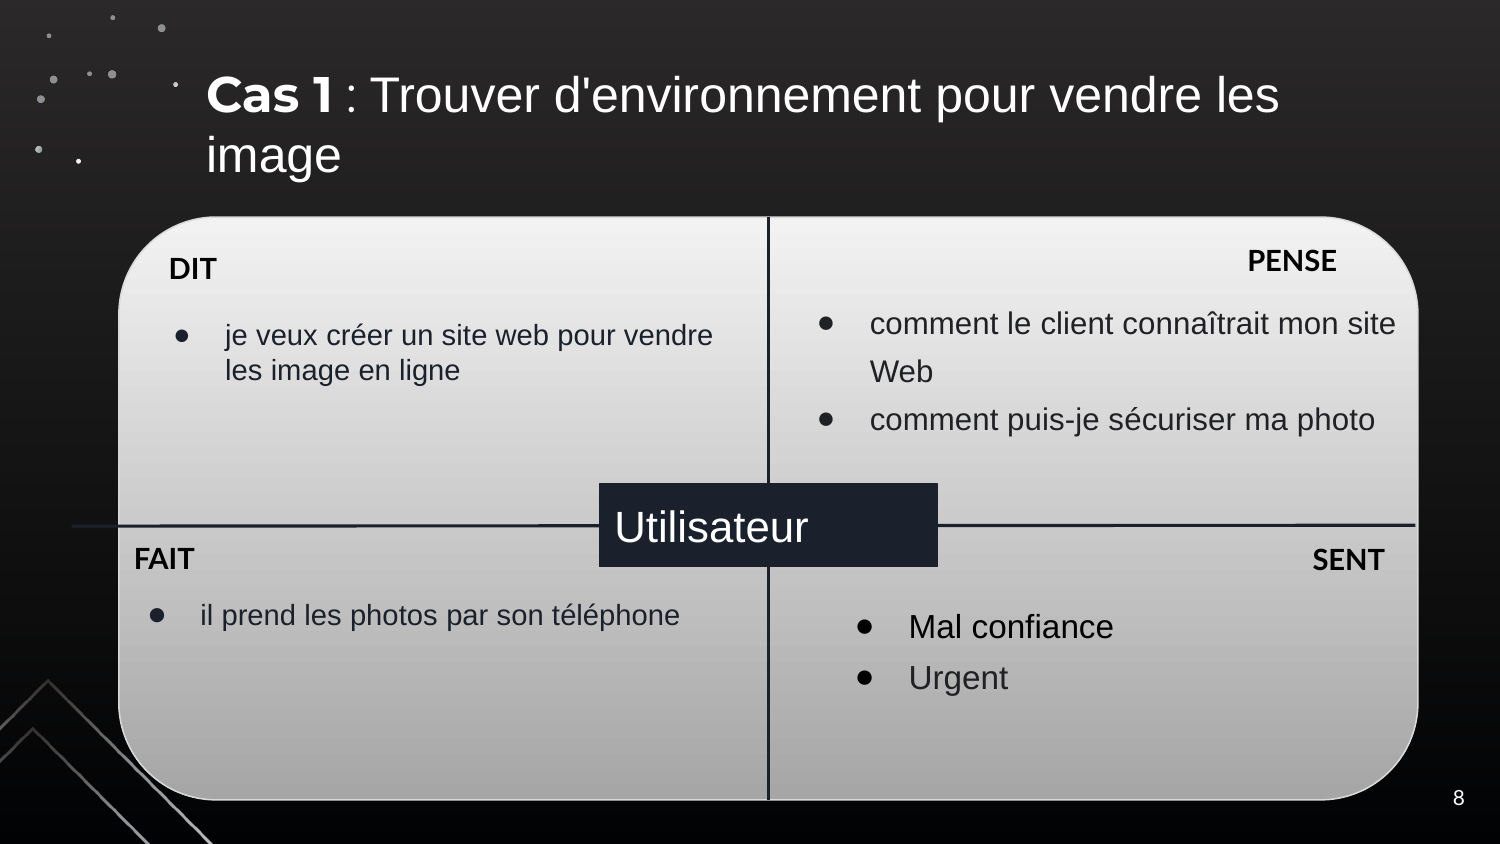

Cas 1 : Trouver d'environnement pour vendre les image

PENSE
DIT
comment le client connaîtrait mon site Web
comment puis-je sécuriser ma photo

je veux créer un site web pour vendre les image en ligne

Utilisateur
FAIT
SENT
il prend les photos par son téléphone

Mal confiance
Urgent
8